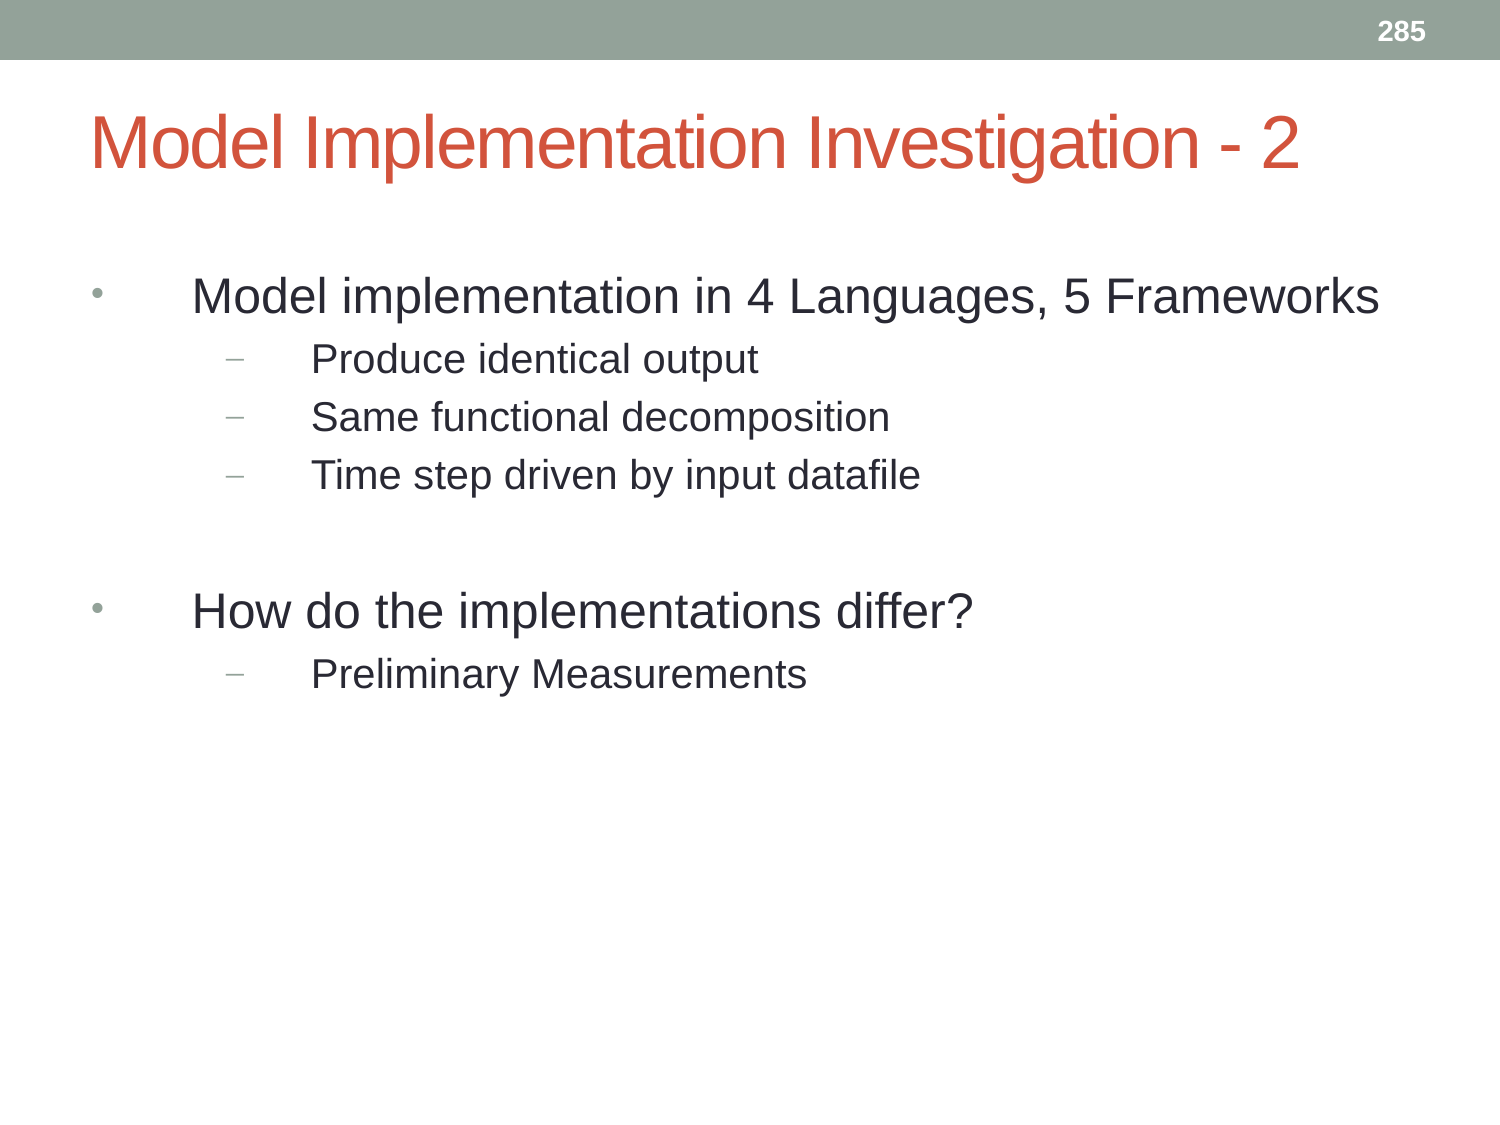

285
# Model Implementation Investigation - 2
Model implementation in 4 Languages, 5 Frameworks
Produce identical output
Same functional decomposition
Time step driven by input datafile

How do the implementations differ?
Preliminary Measurements